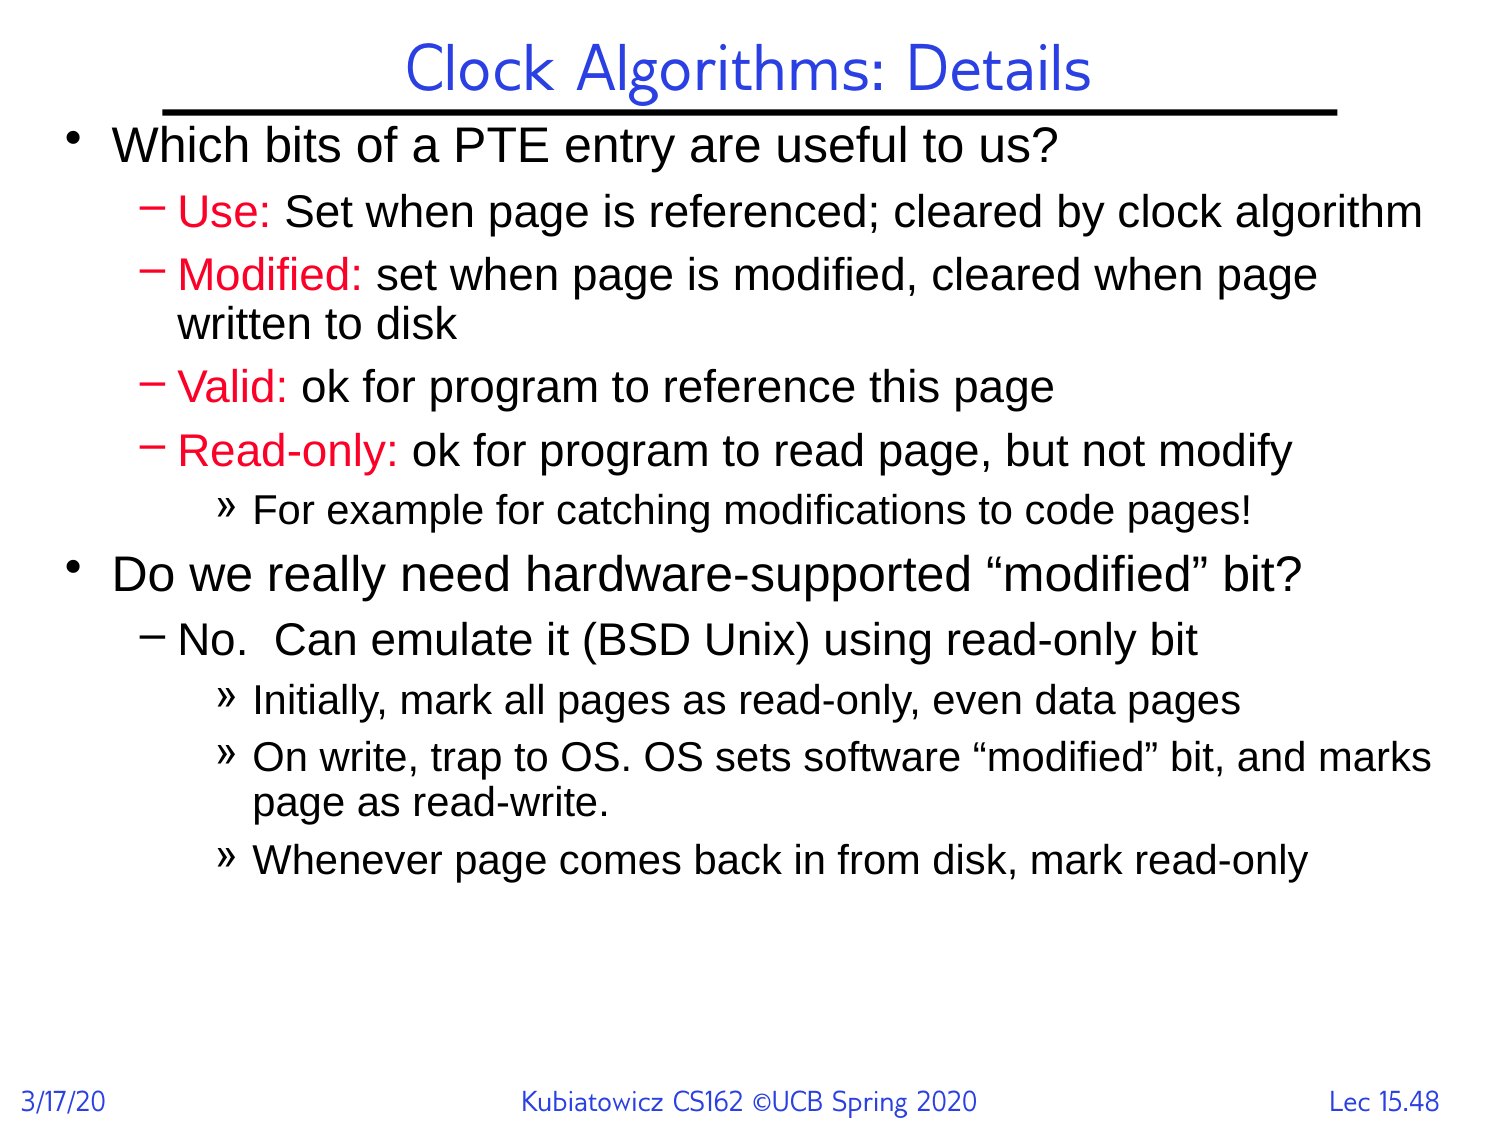

# Clock Algorithms: Details
Which bits of a PTE entry are useful to us?
Use: Set when page is referenced; cleared by clock algorithm
Modified: set when page is modified, cleared when page written to disk
Valid: ok for program to reference this page
Read-only: ok for program to read page, but not modify
For example for catching modifications to code pages!
Do we really need hardware-supported “modified” bit?
No.  Can emulate it (BSD Unix) using read-only bit
Initially, mark all pages as read-only, even data pages
On write, trap to OS. OS sets software “modified” bit, and marks page as read-write.
Whenever page comes back in from disk, mark read-only